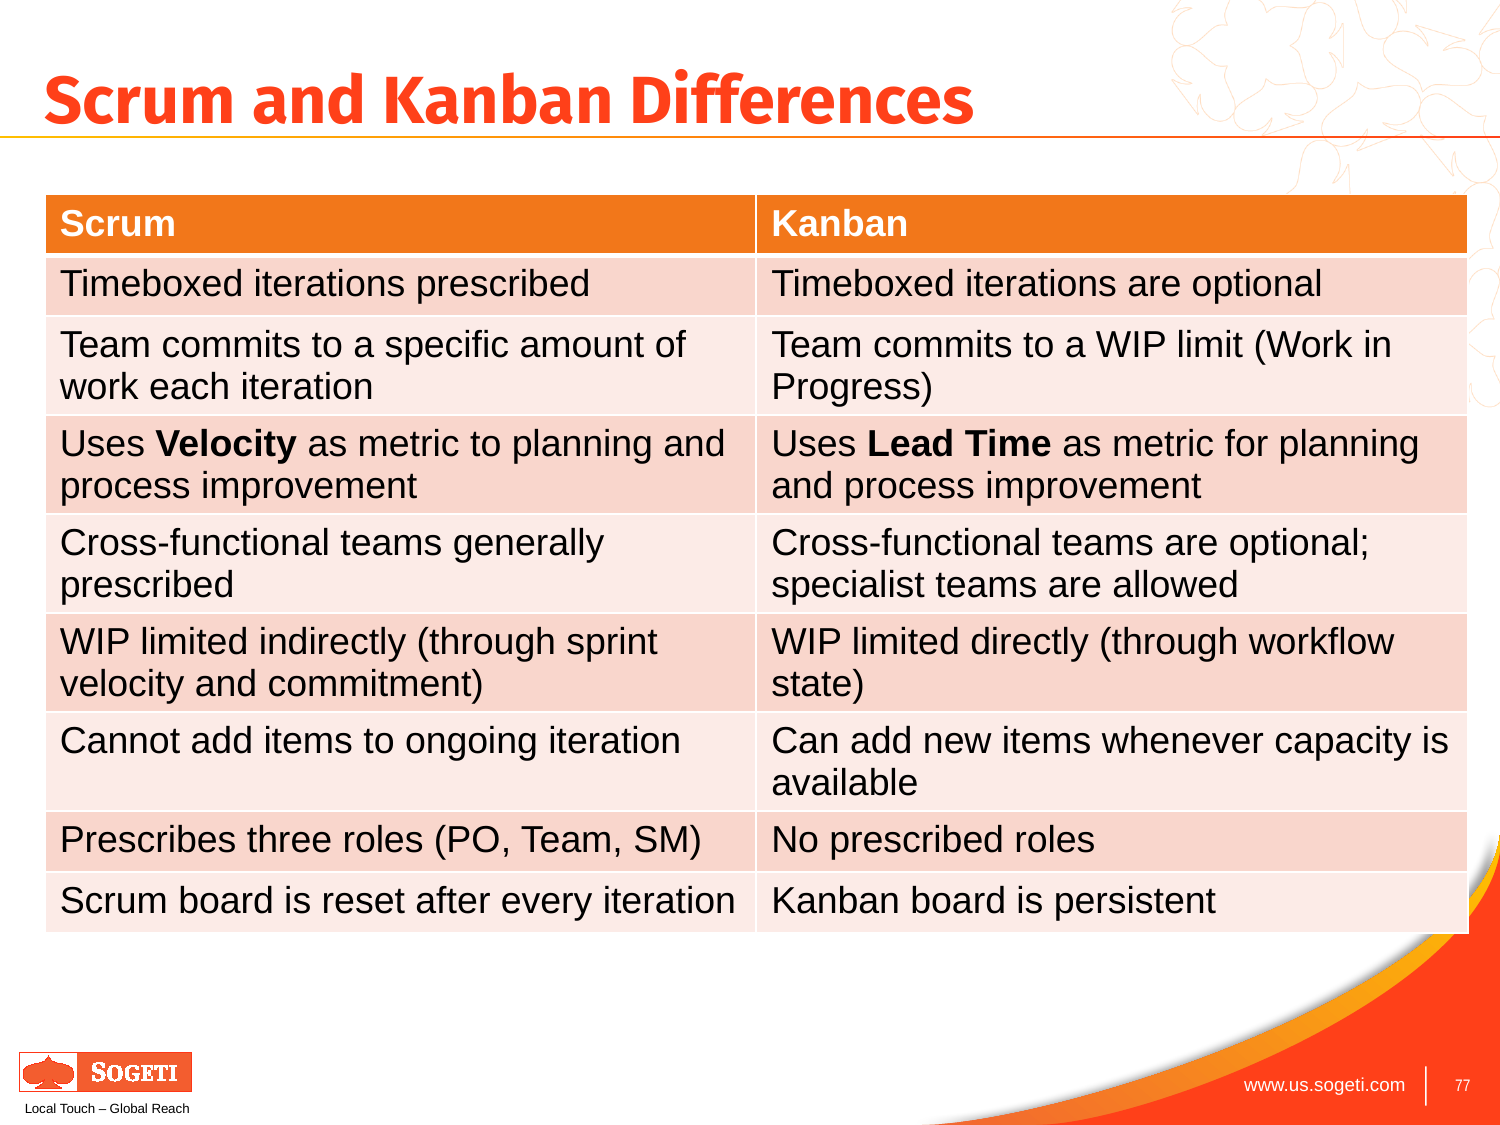

# Scrum and Kanban Differences
| Scrum | Kanban |
| --- | --- |
| Timeboxed iterations prescribed | Timeboxed iterations are optional |
| Team commits to a specific amount of work each iteration | Team commits to a WIP limit (Work in Progress) |
| Uses Velocity as metric to planning and process improvement | Uses Lead Time as metric for planning and process improvement |
| Cross-functional teams generally prescribed | Cross-functional teams are optional; specialist teams are allowed |
| WIP limited indirectly (through sprint velocity and commitment) | WIP limited directly (through workflow state) |
| Cannot add items to ongoing iteration | Can add new items whenever capacity is available |
| Prescribes three roles (PO, Team, SM) | No prescribed roles |
| Scrum board is reset after every iteration | Kanban board is persistent |